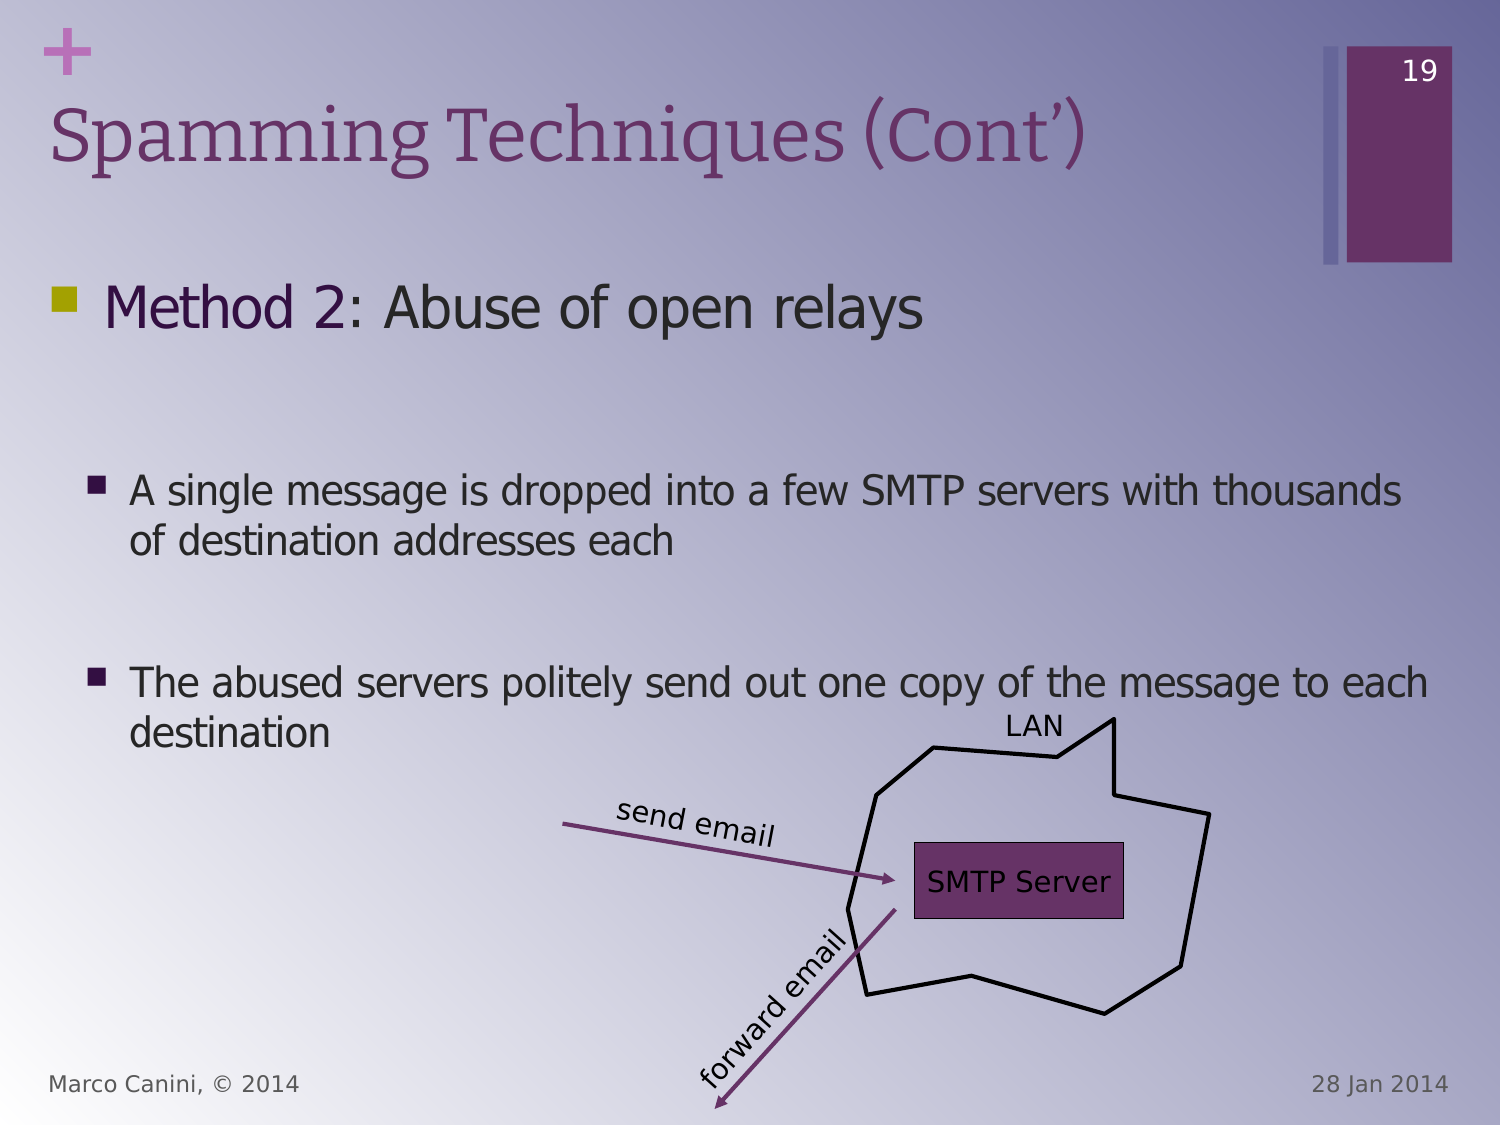

19
# Spamming Techniques (Cont’)
Method 2: Abuse of open relays

A single message is dropped into a few SMTP servers with thousands of destination addresses each

The abused servers politely send out one copy of the message to each destination
LAN

send email

SMTP Server

forward email
Marco Canini, © 2014
28 Jan 2014